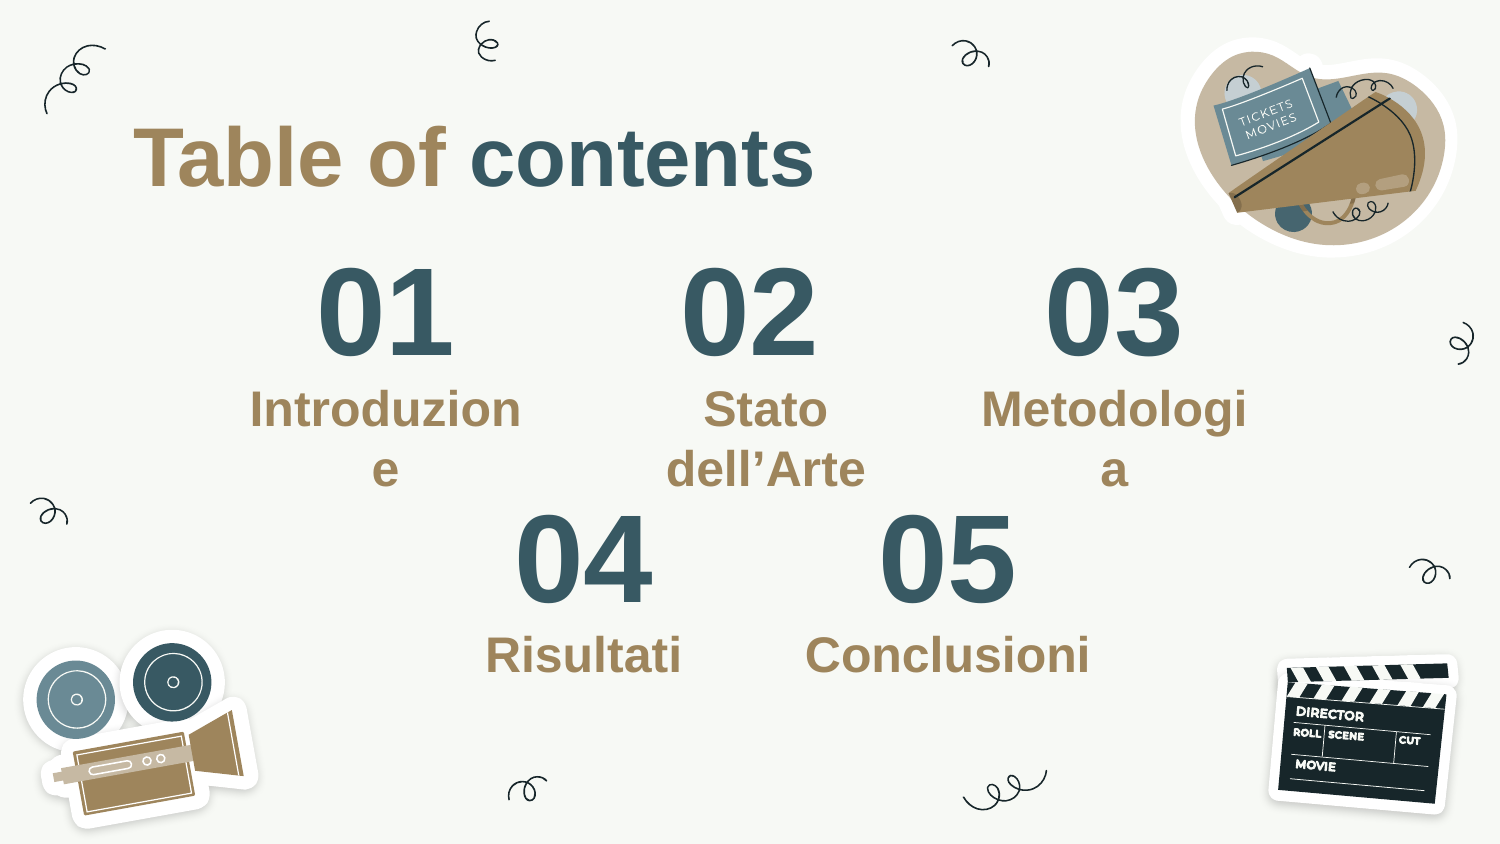

Table of contents
# 01
02
03
Introduzione
Stato dell’Arte
Metodologia
04
05
Risultati
Conclusioni